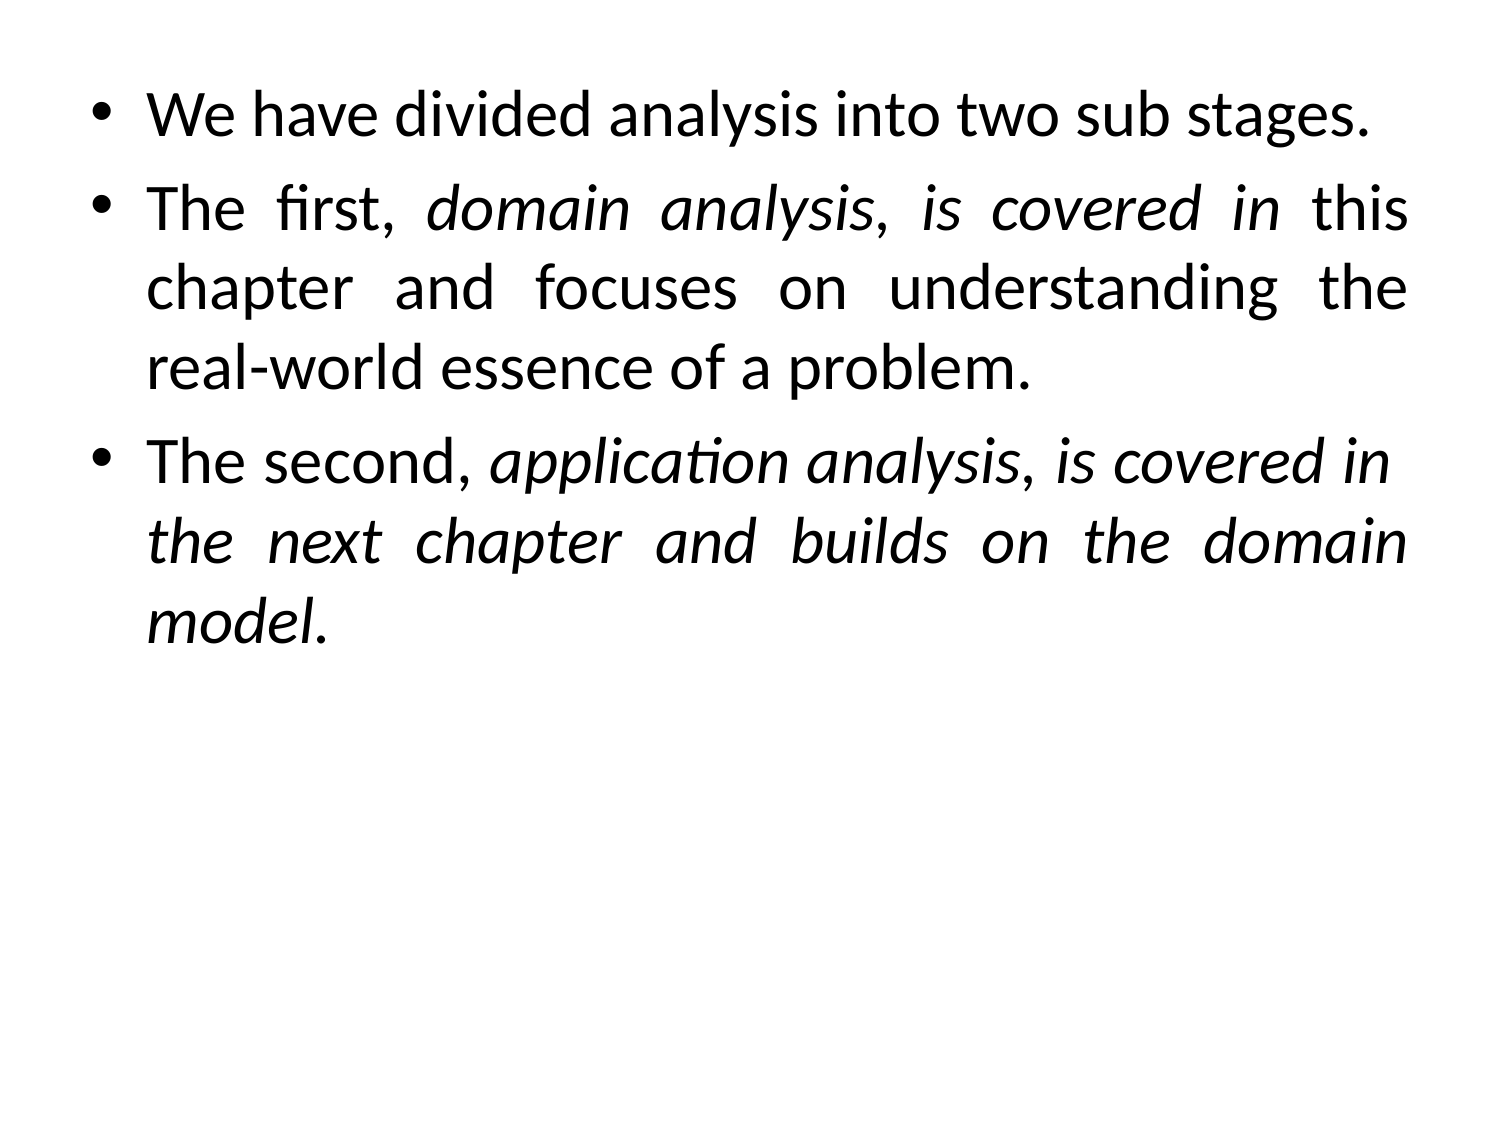

We have divided analysis into two sub stages.
The first, domain analysis, is covered in this chapter and focuses on understanding the real-world essence of a problem.
The second, application analysis, is covered in  the next chapter and builds on the domain model.